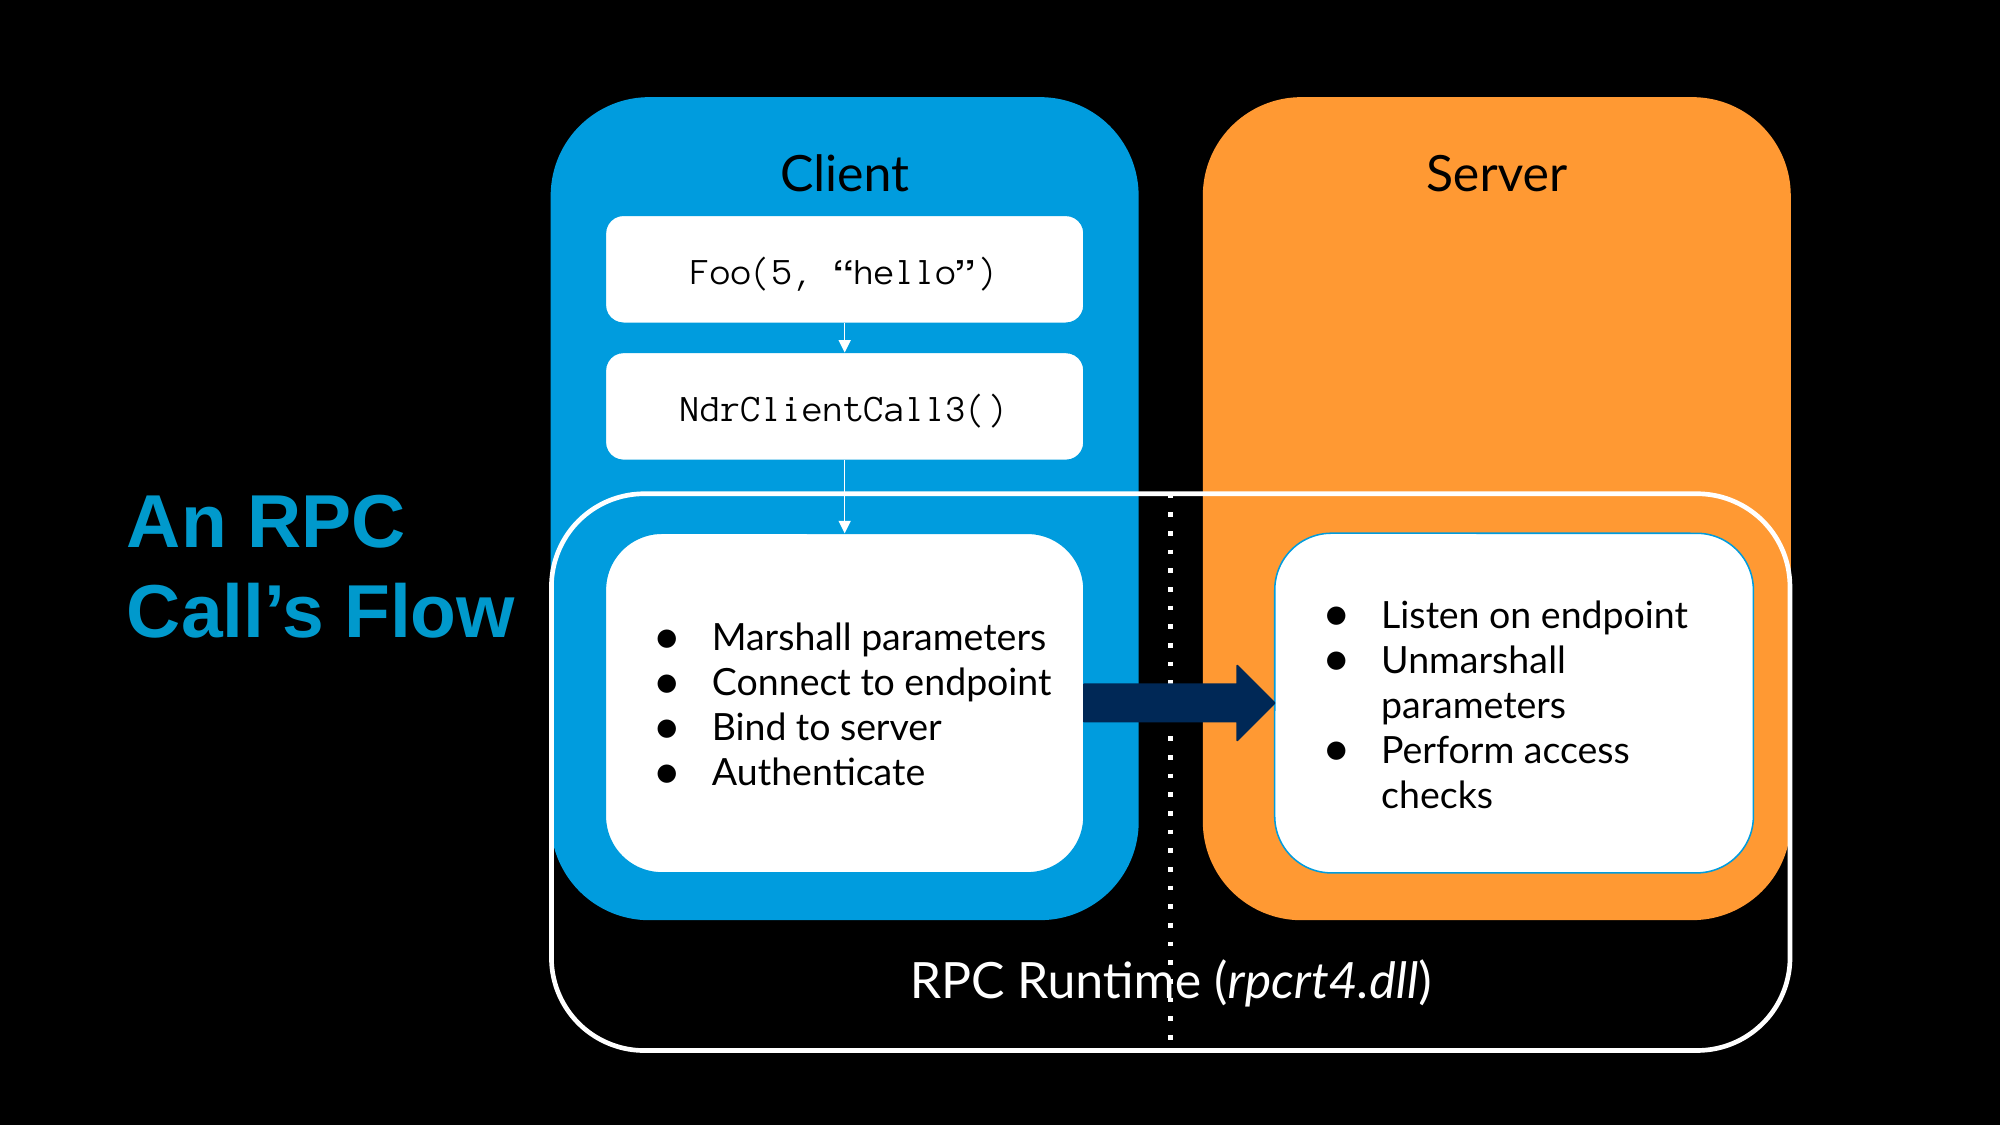

Client
Server
Foo(5, “hello”)
NdrClientCall3()
RPC Runtime (rpcrt4.dll)
# An RPC Call’s Flow
Marshall parameters
Connect to endpoint
Bind to server
Authenticate
Listen on endpoint
Unmarshall parameters
Perform access checks